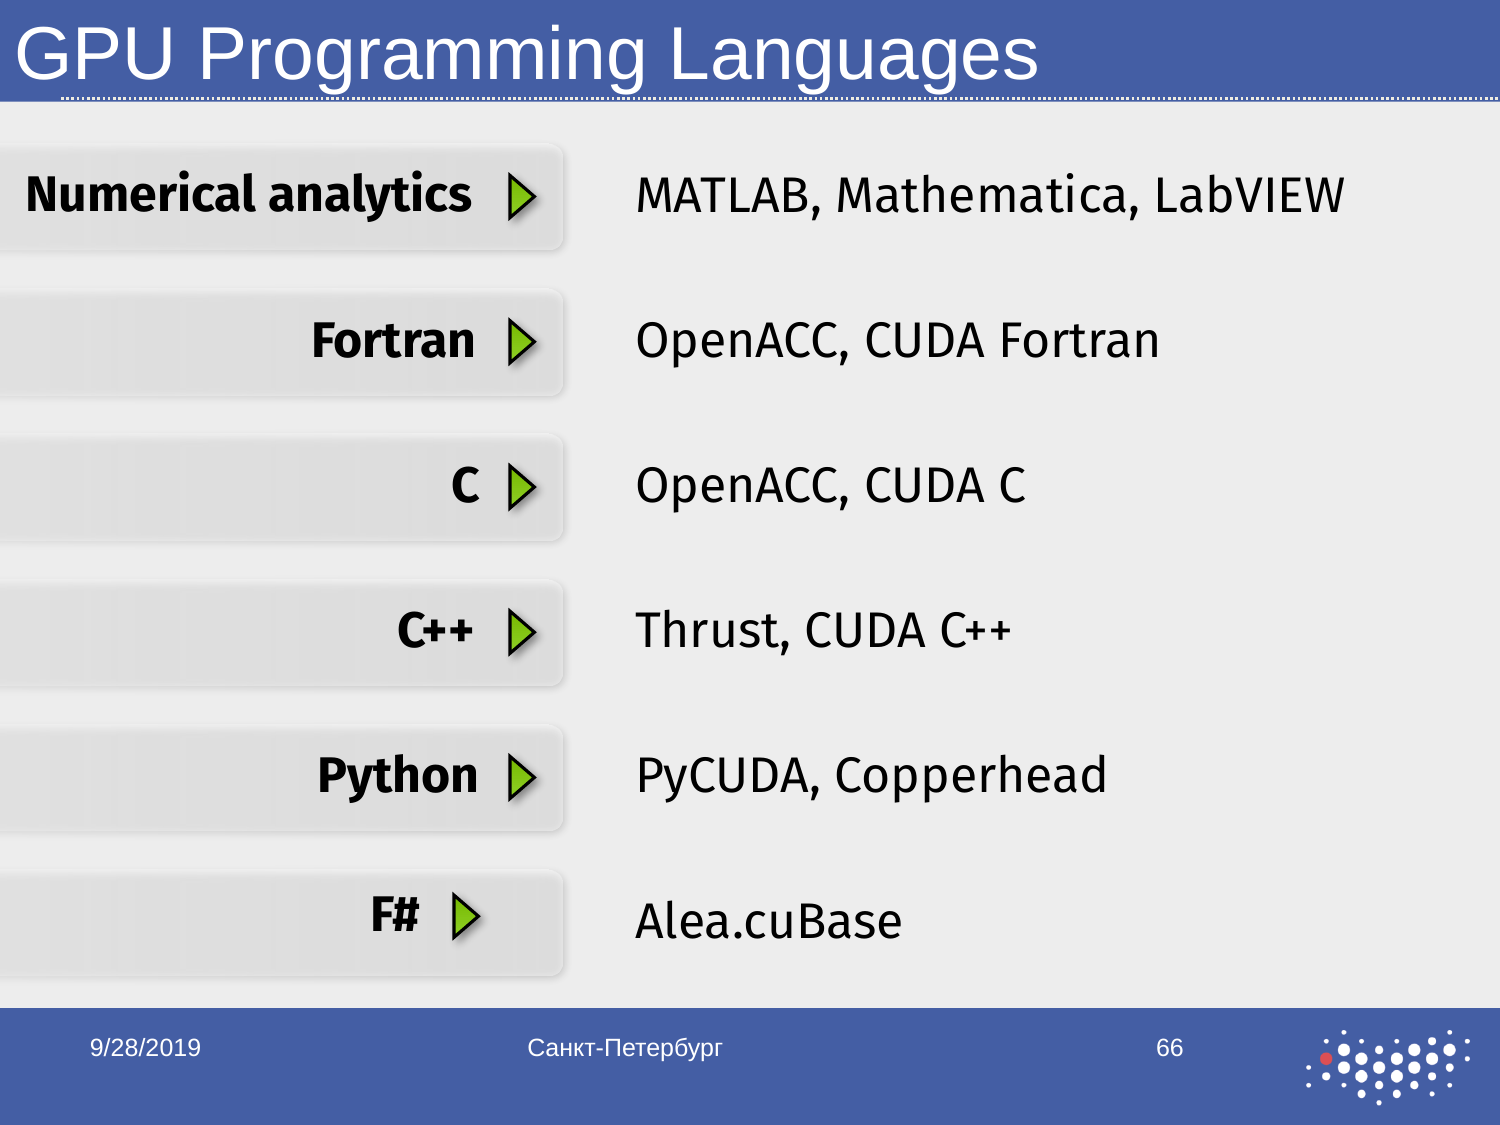

# GPU Programming Languages

Numerical analytics
MATLAB, Mathematica, LabVIEW

Fortran
OpenACC, CUDA Fortran

C
OpenACC, CUDA C

C++
Thrust, CUDA C++

Python
PyCUDA, Copperhead

Alea.cuBase
F#

9/28/2019
Санкт-Петербург
66